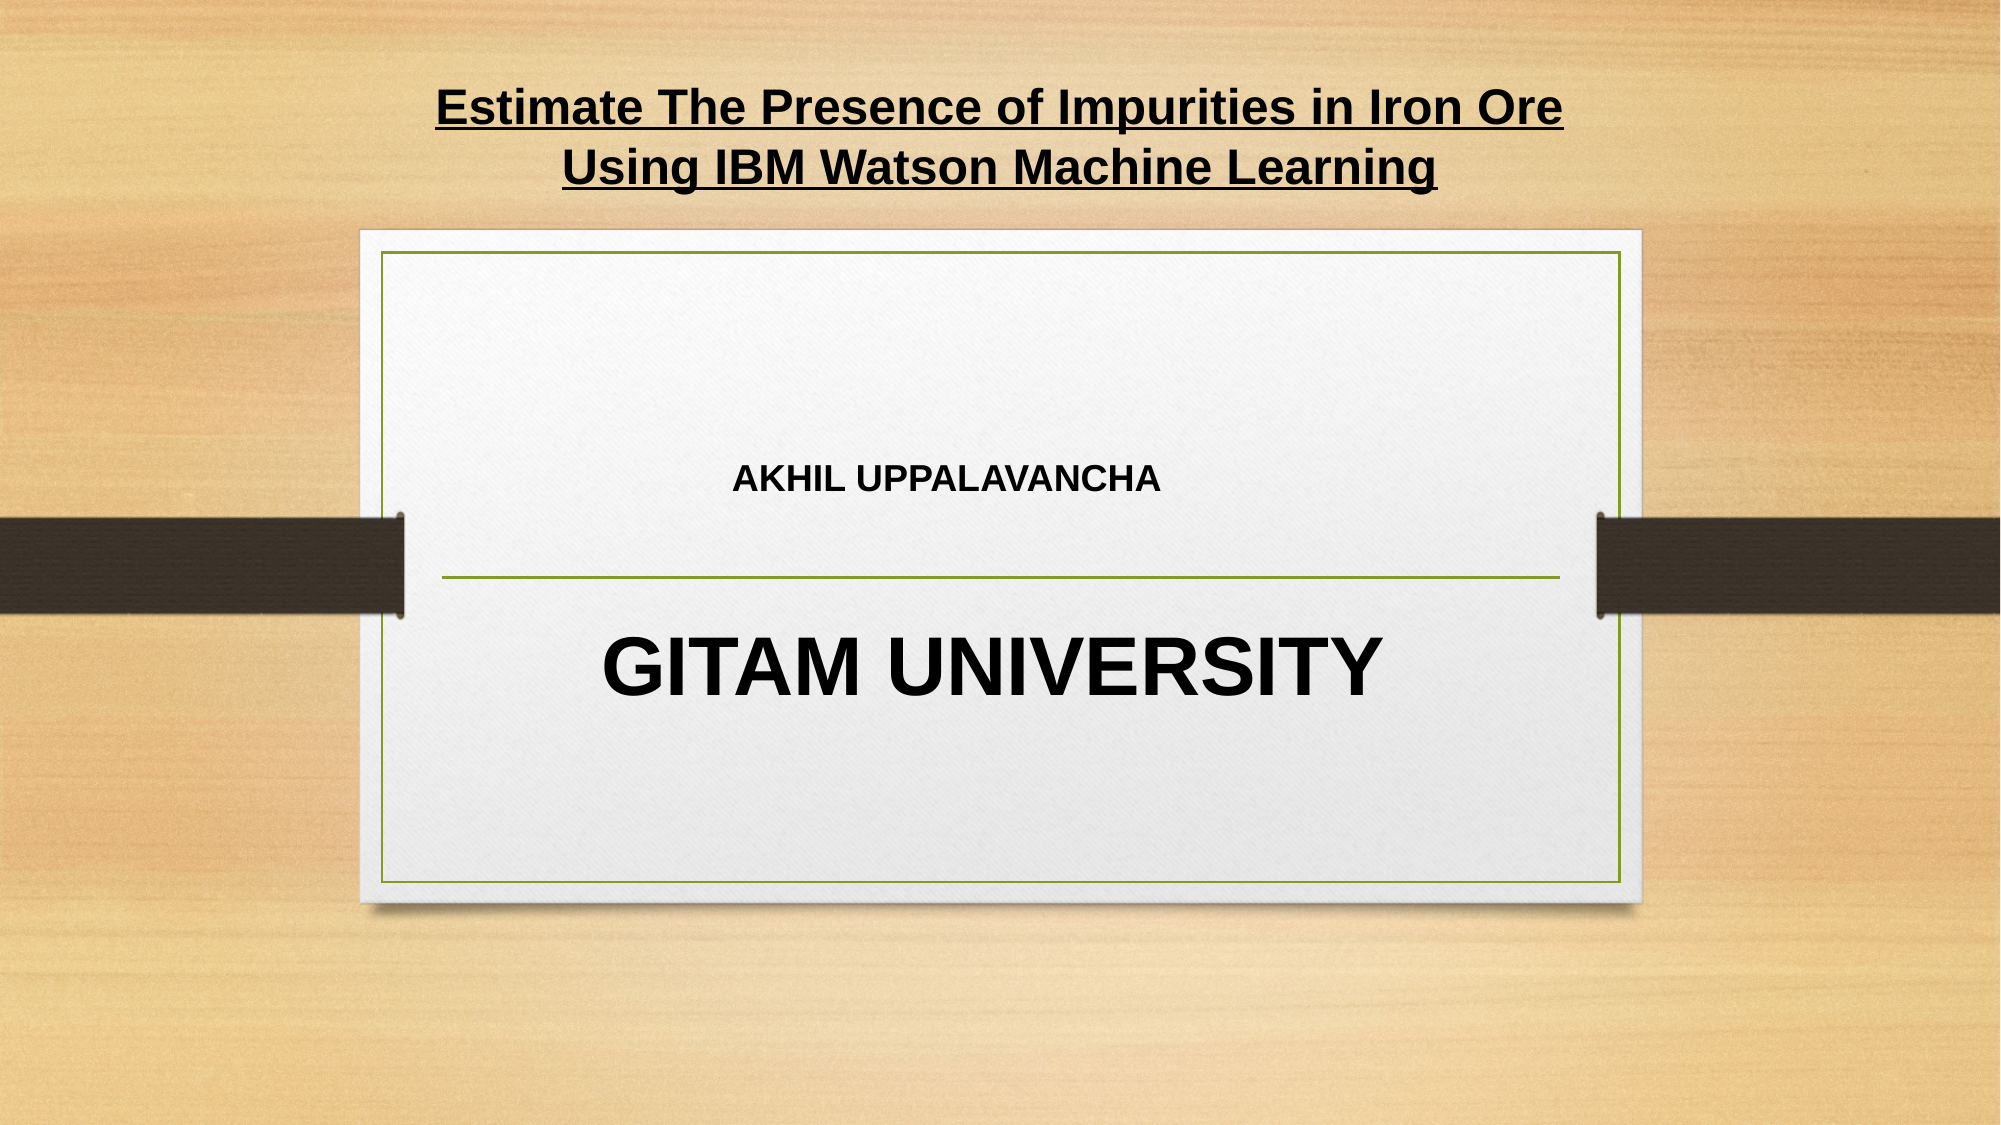

# Estimate The Presence of Impurities in Iron Ore Using IBM Watson Machine Learning

AKHIL UPPALAVANCHA

    GITAM UNIVERSITY